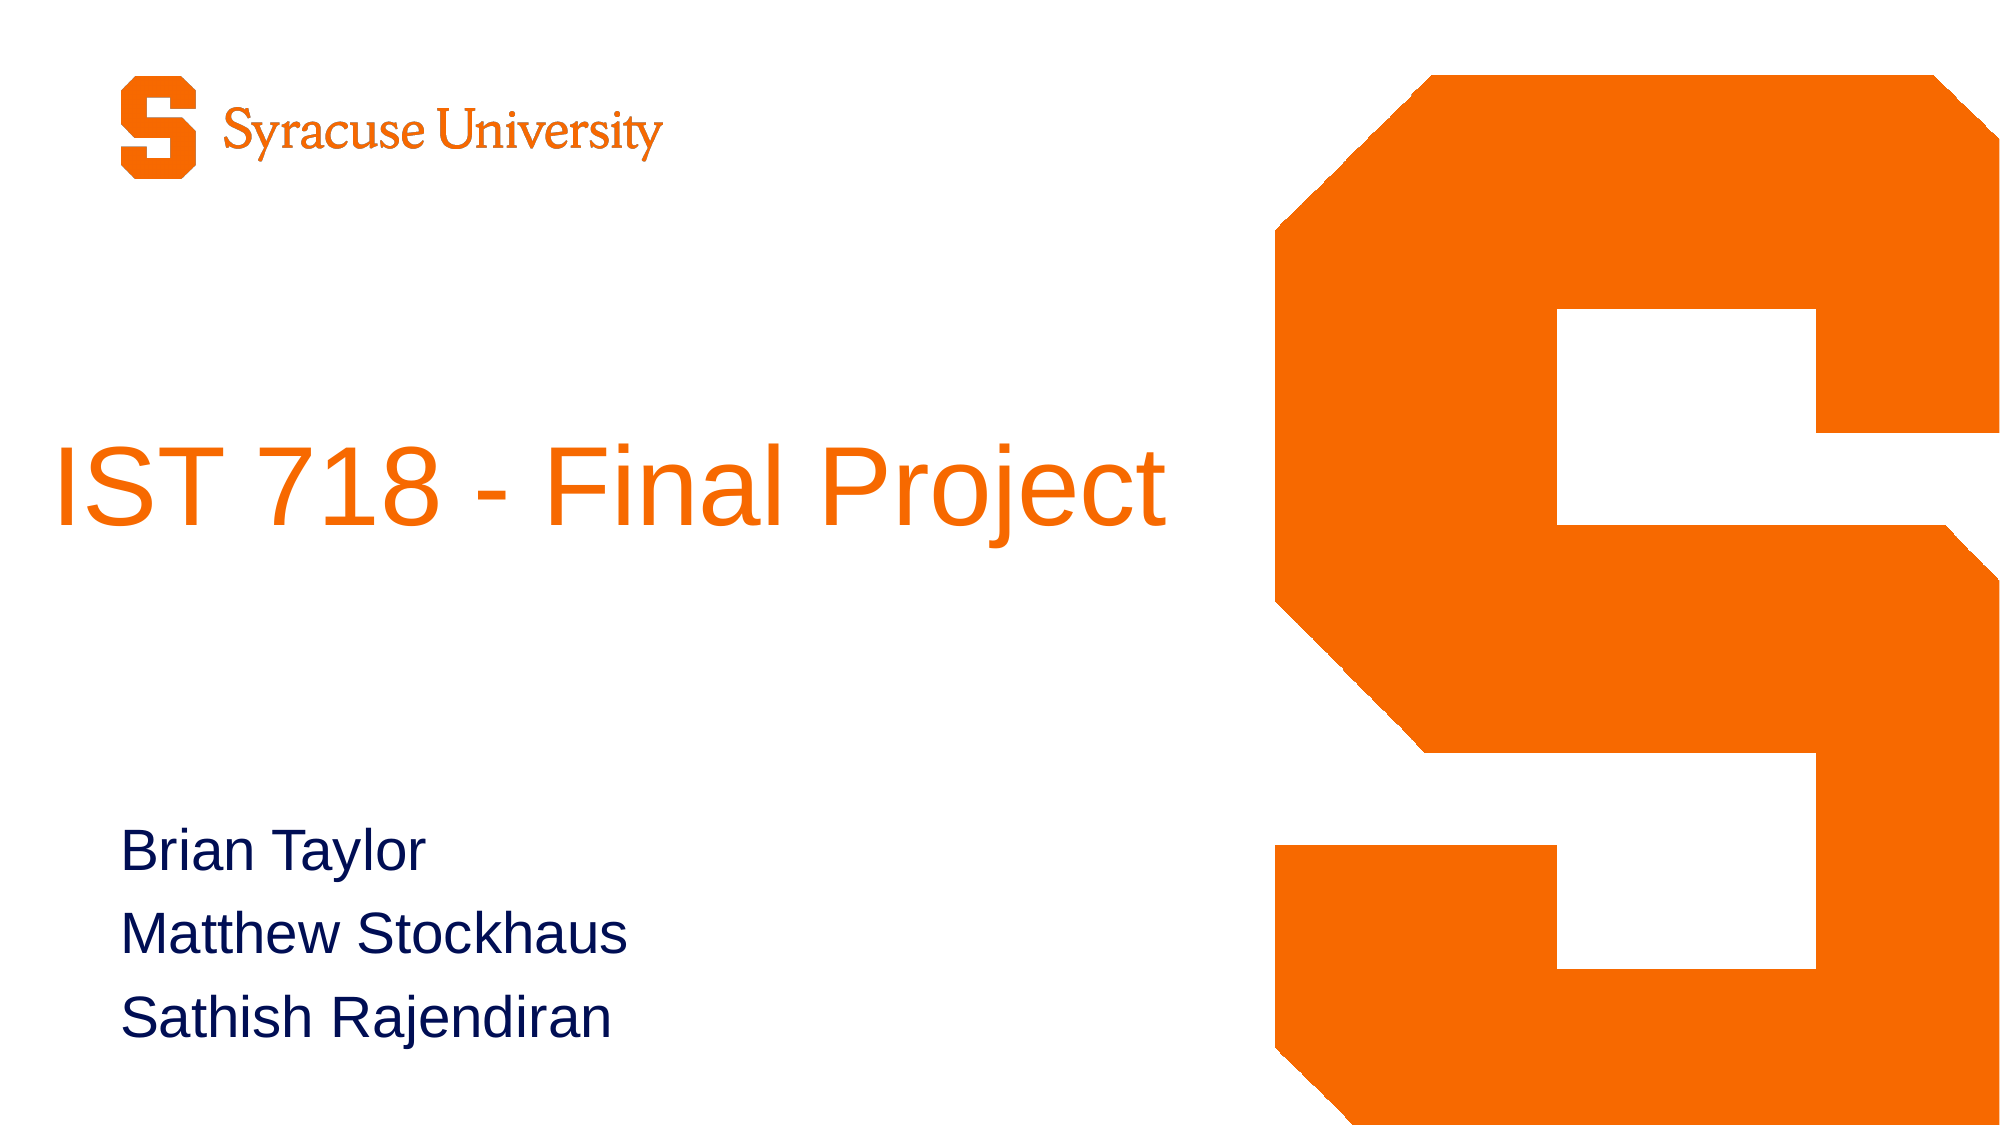

# IST 718 - Final Project
Brian Taylor
Matthew Stockhaus
Sathish Rajendiran